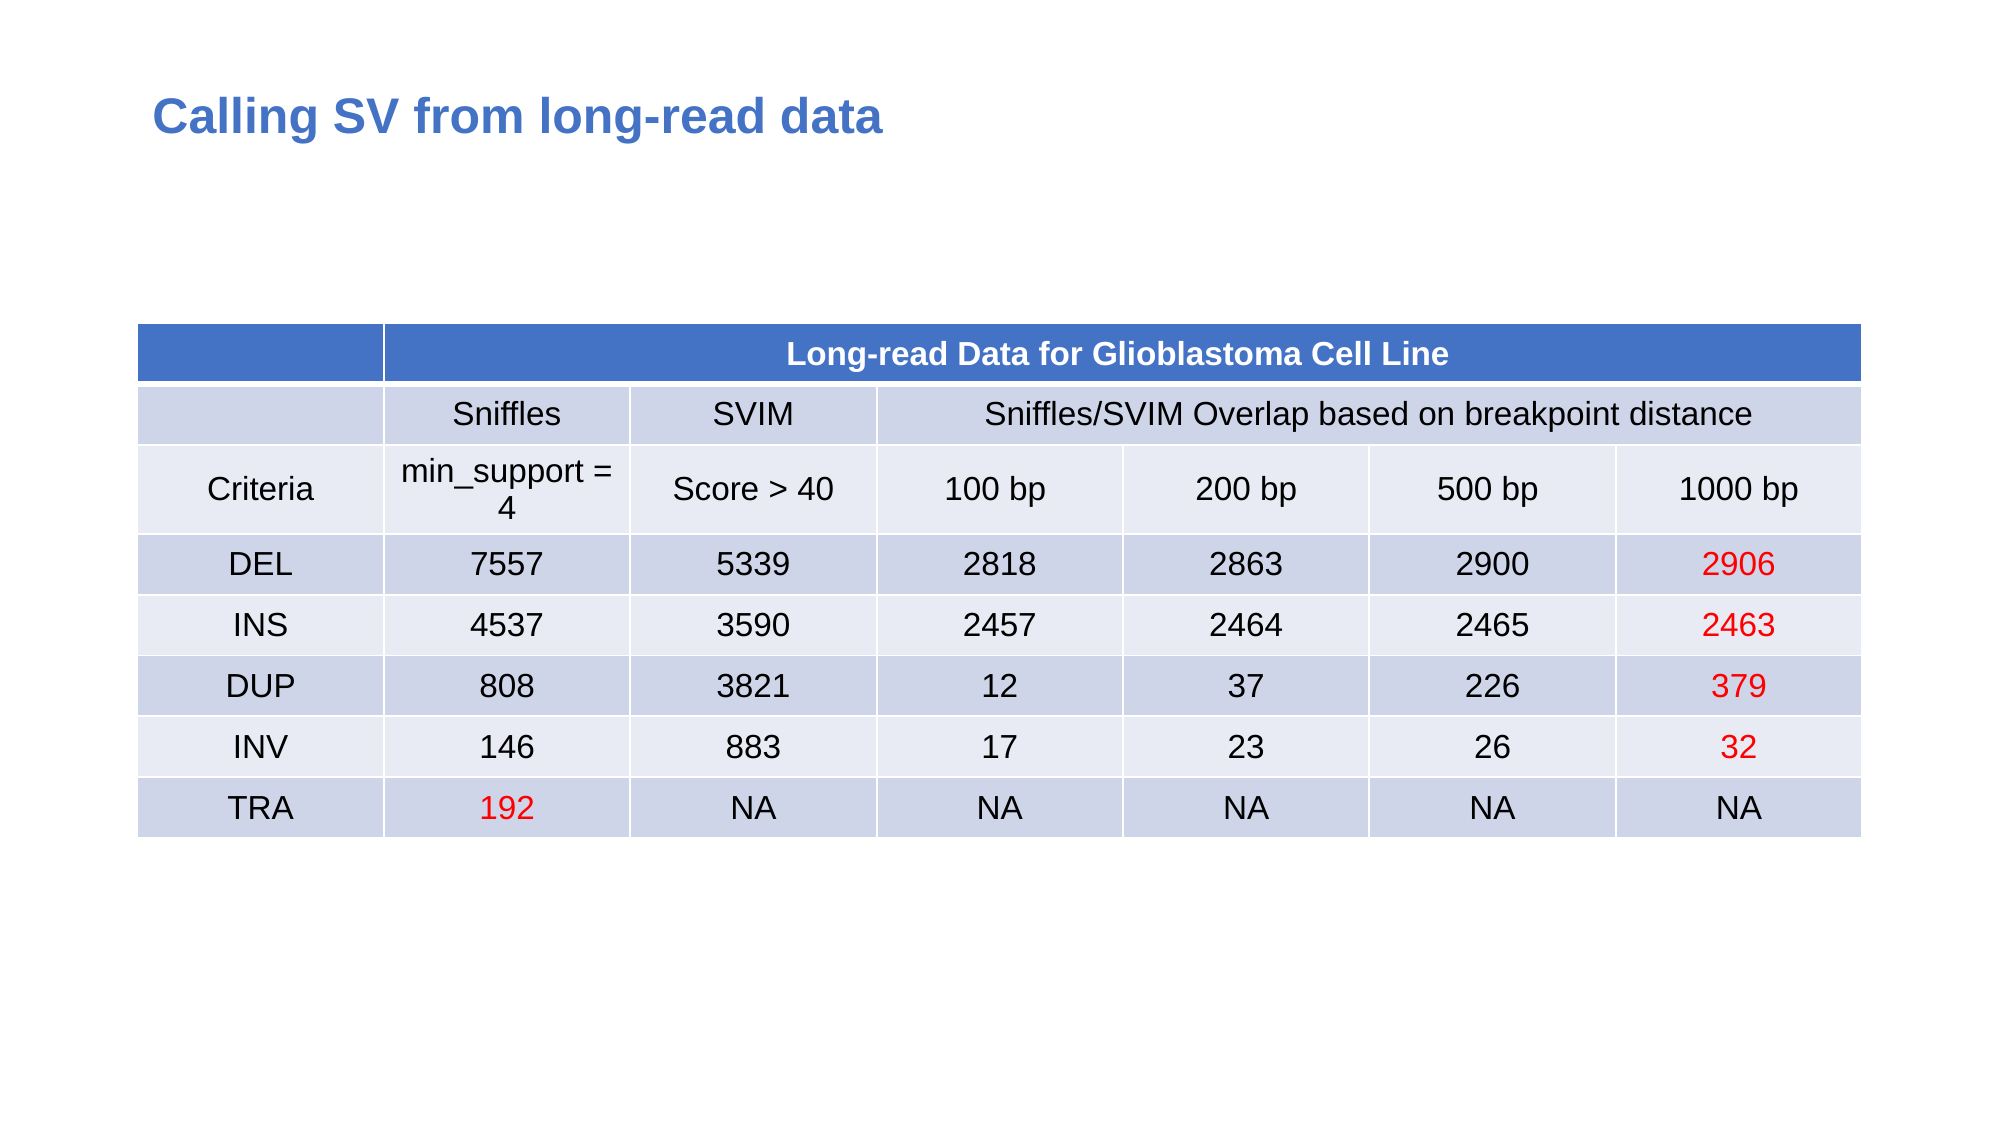

# Calling SV from long-read data
|  | Long-read Data for Glioblastoma Cell Line |  |  |  |  |  |
| --- | --- | --- | --- | --- | --- | --- |
|  | Sniffles | SVIM | Sniffles/SVIM Overlap based on breakpoint distance |  |  |  |
| Criteria | min\_support = 4 | Score > 40 | 100 bp | 200 bp | 500 bp | 1000 bp |
| DEL | 7557 | 5339 | 2818 | 2863 | 2900 | 2906 |
| INS | 4537 | 3590 | 2457 | 2464 | 2465 | 2463 |
| DUP | 808 | 3821 | 12 | 37 | 226 | 379 |
| INV | 146 | 883 | 17 | 23 | 26 | 32 |
| TRA | 192 | NA | NA | NA | NA | NA |